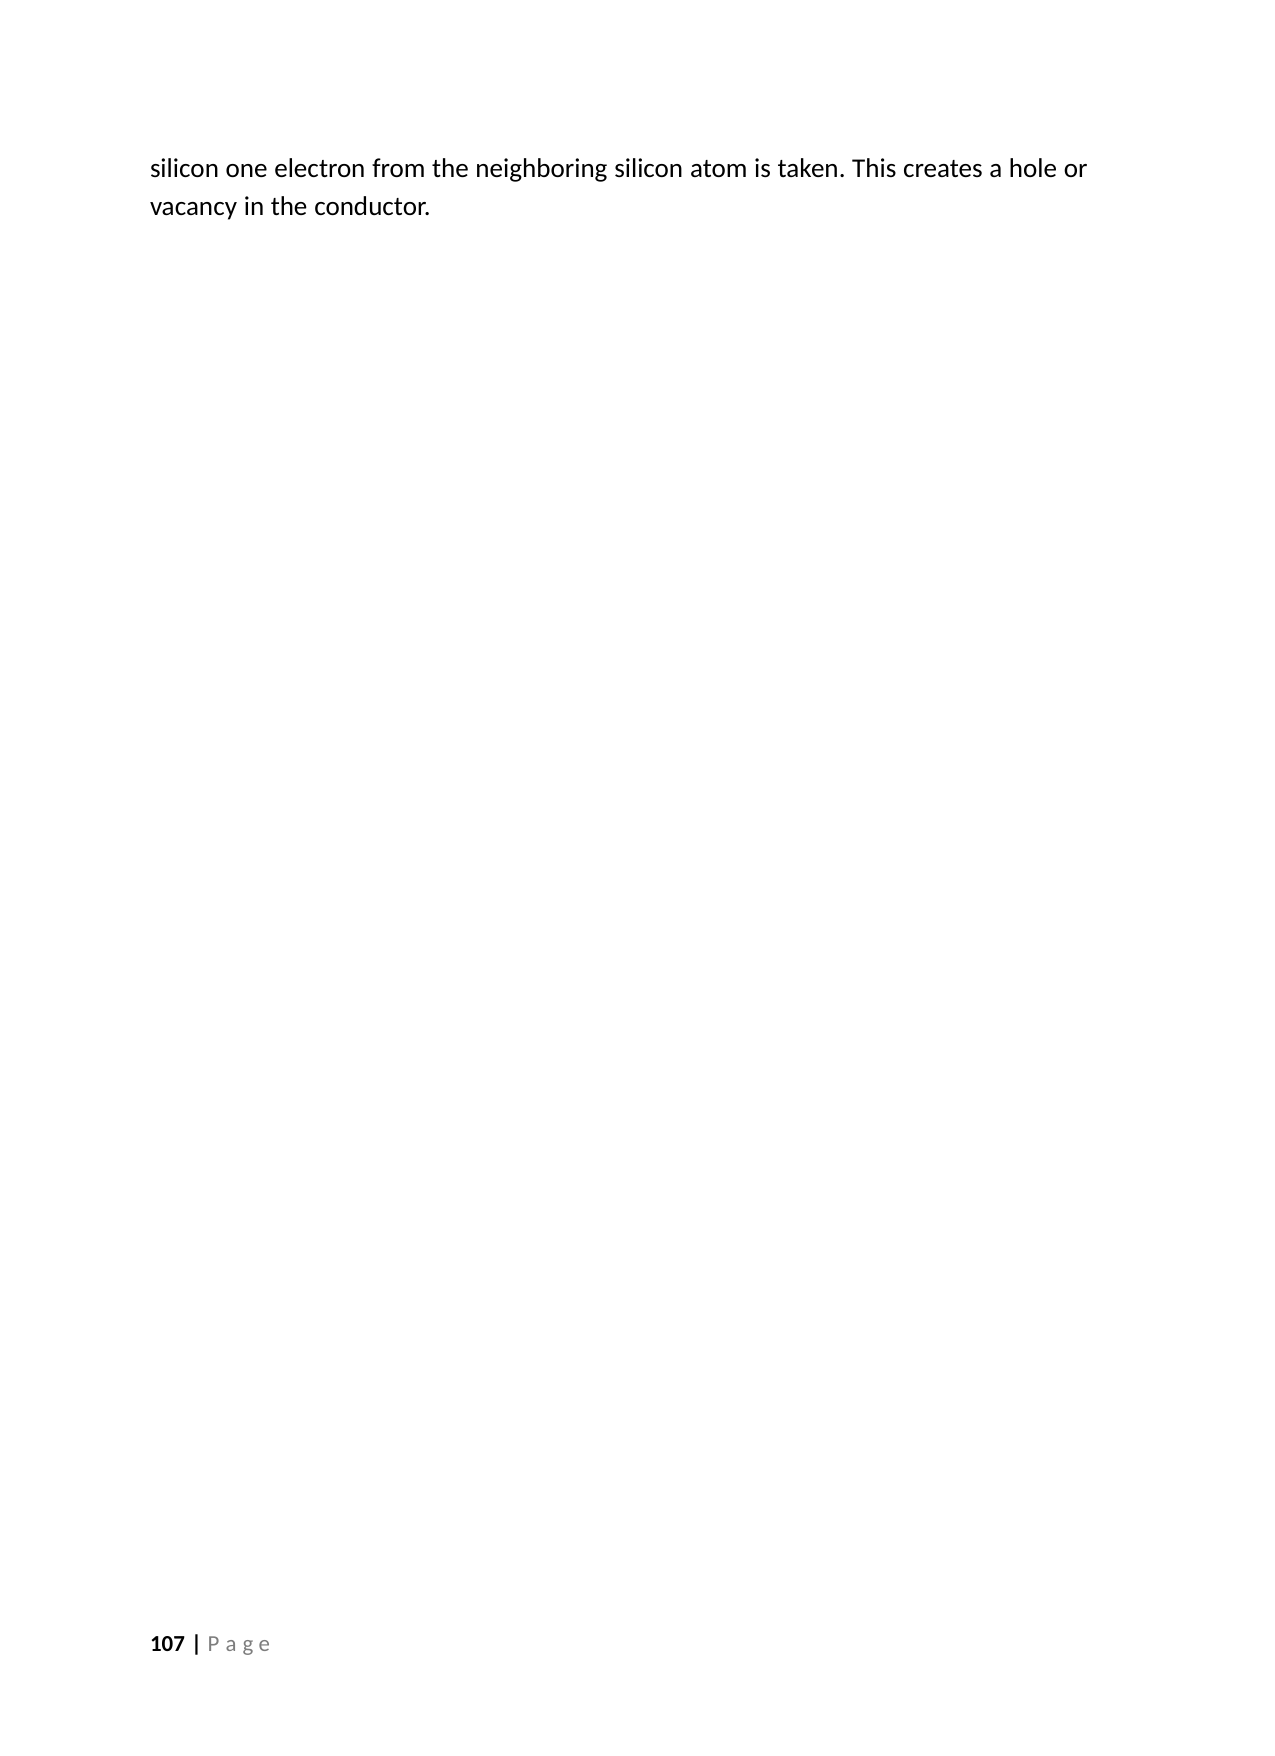

silicon one electron from the neighboring silicon atom is taken. This creates a hole or vacancy in the conductor.
107 | P a g e